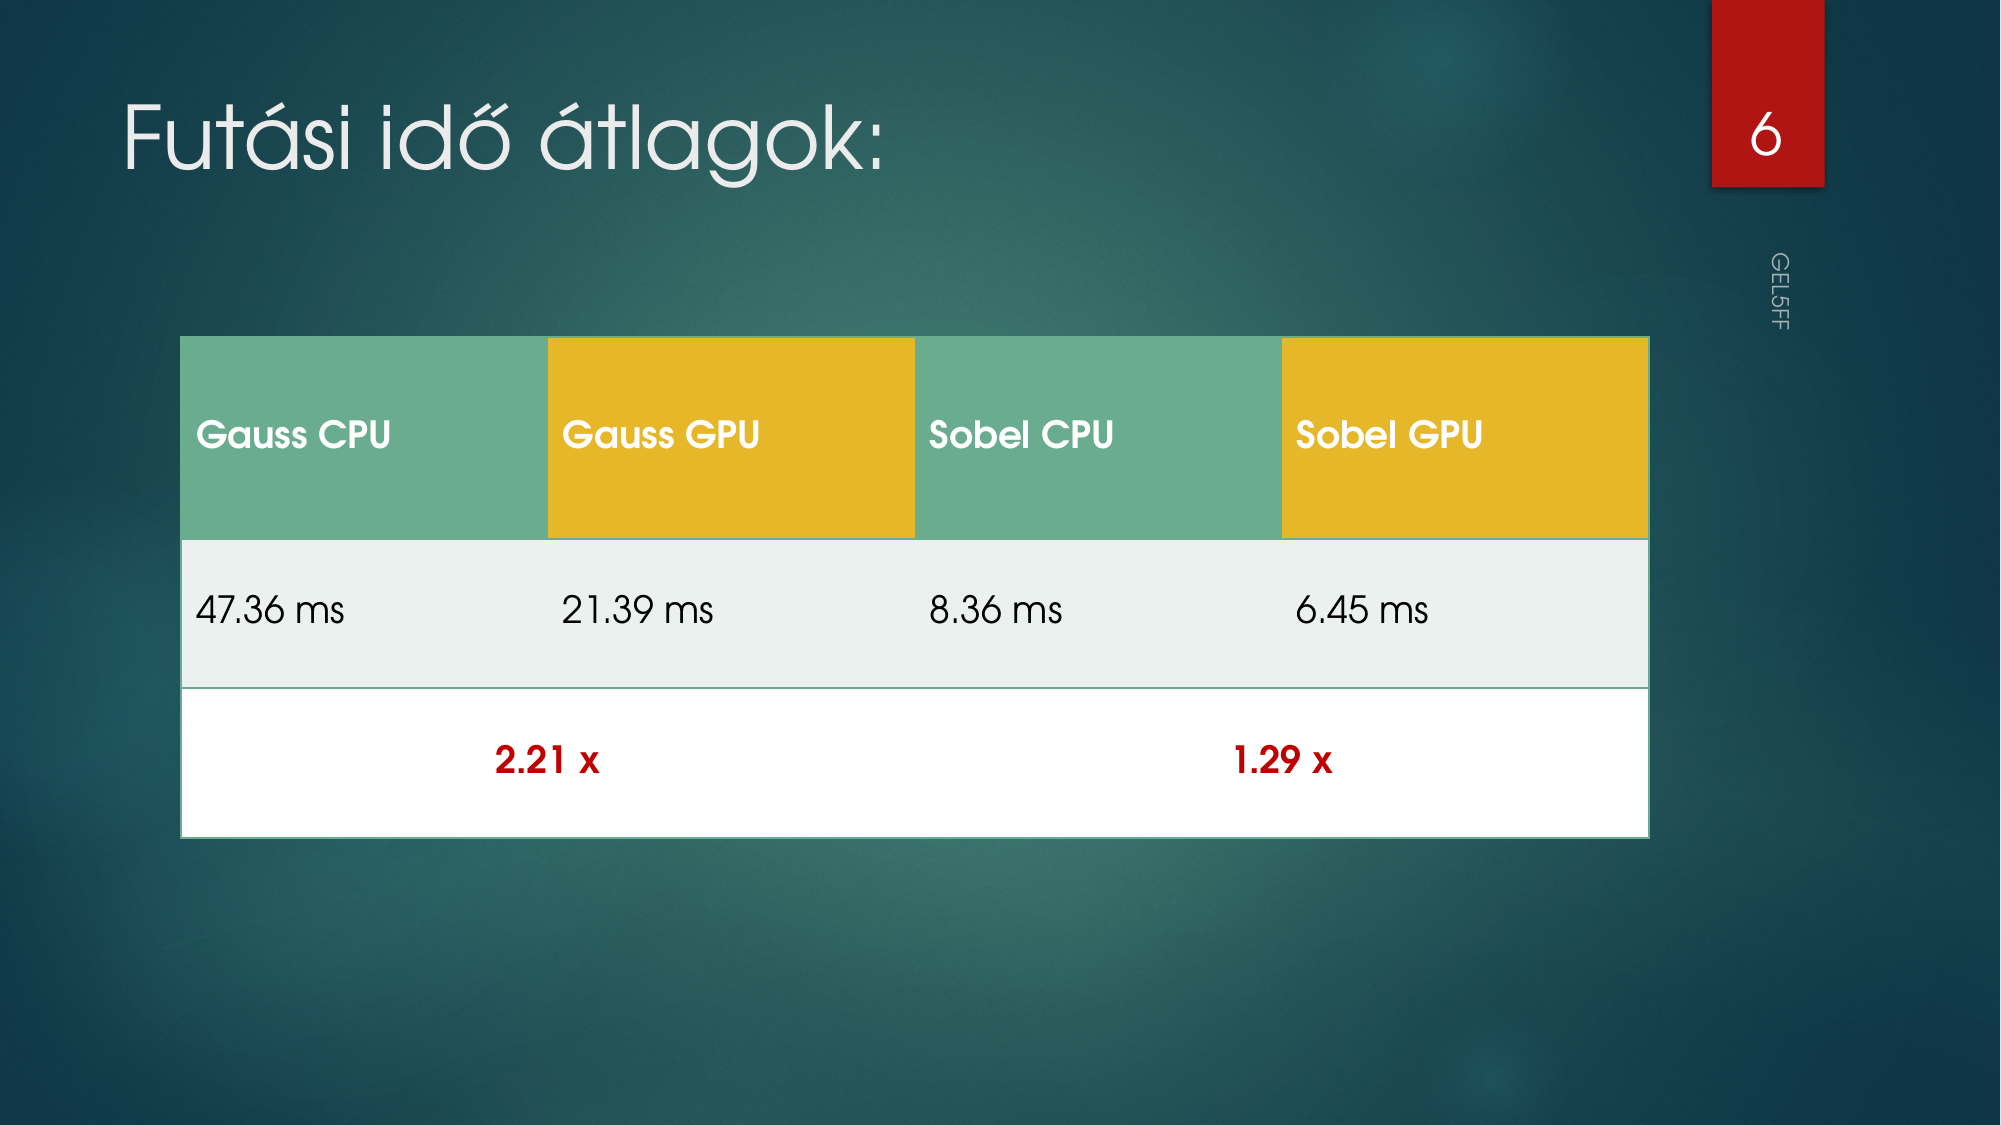

6
# Futási idő átlagok:
| Gauss CPU | Gauss GPU | Sobel CPU | Sobel GPU |
| --- | --- | --- | --- |
| 47.36 ms | 21.39 ms | 8.36 ms | 6.45 ms |
| 2.21 x |  | 1.29 x |  |
GEL5FF